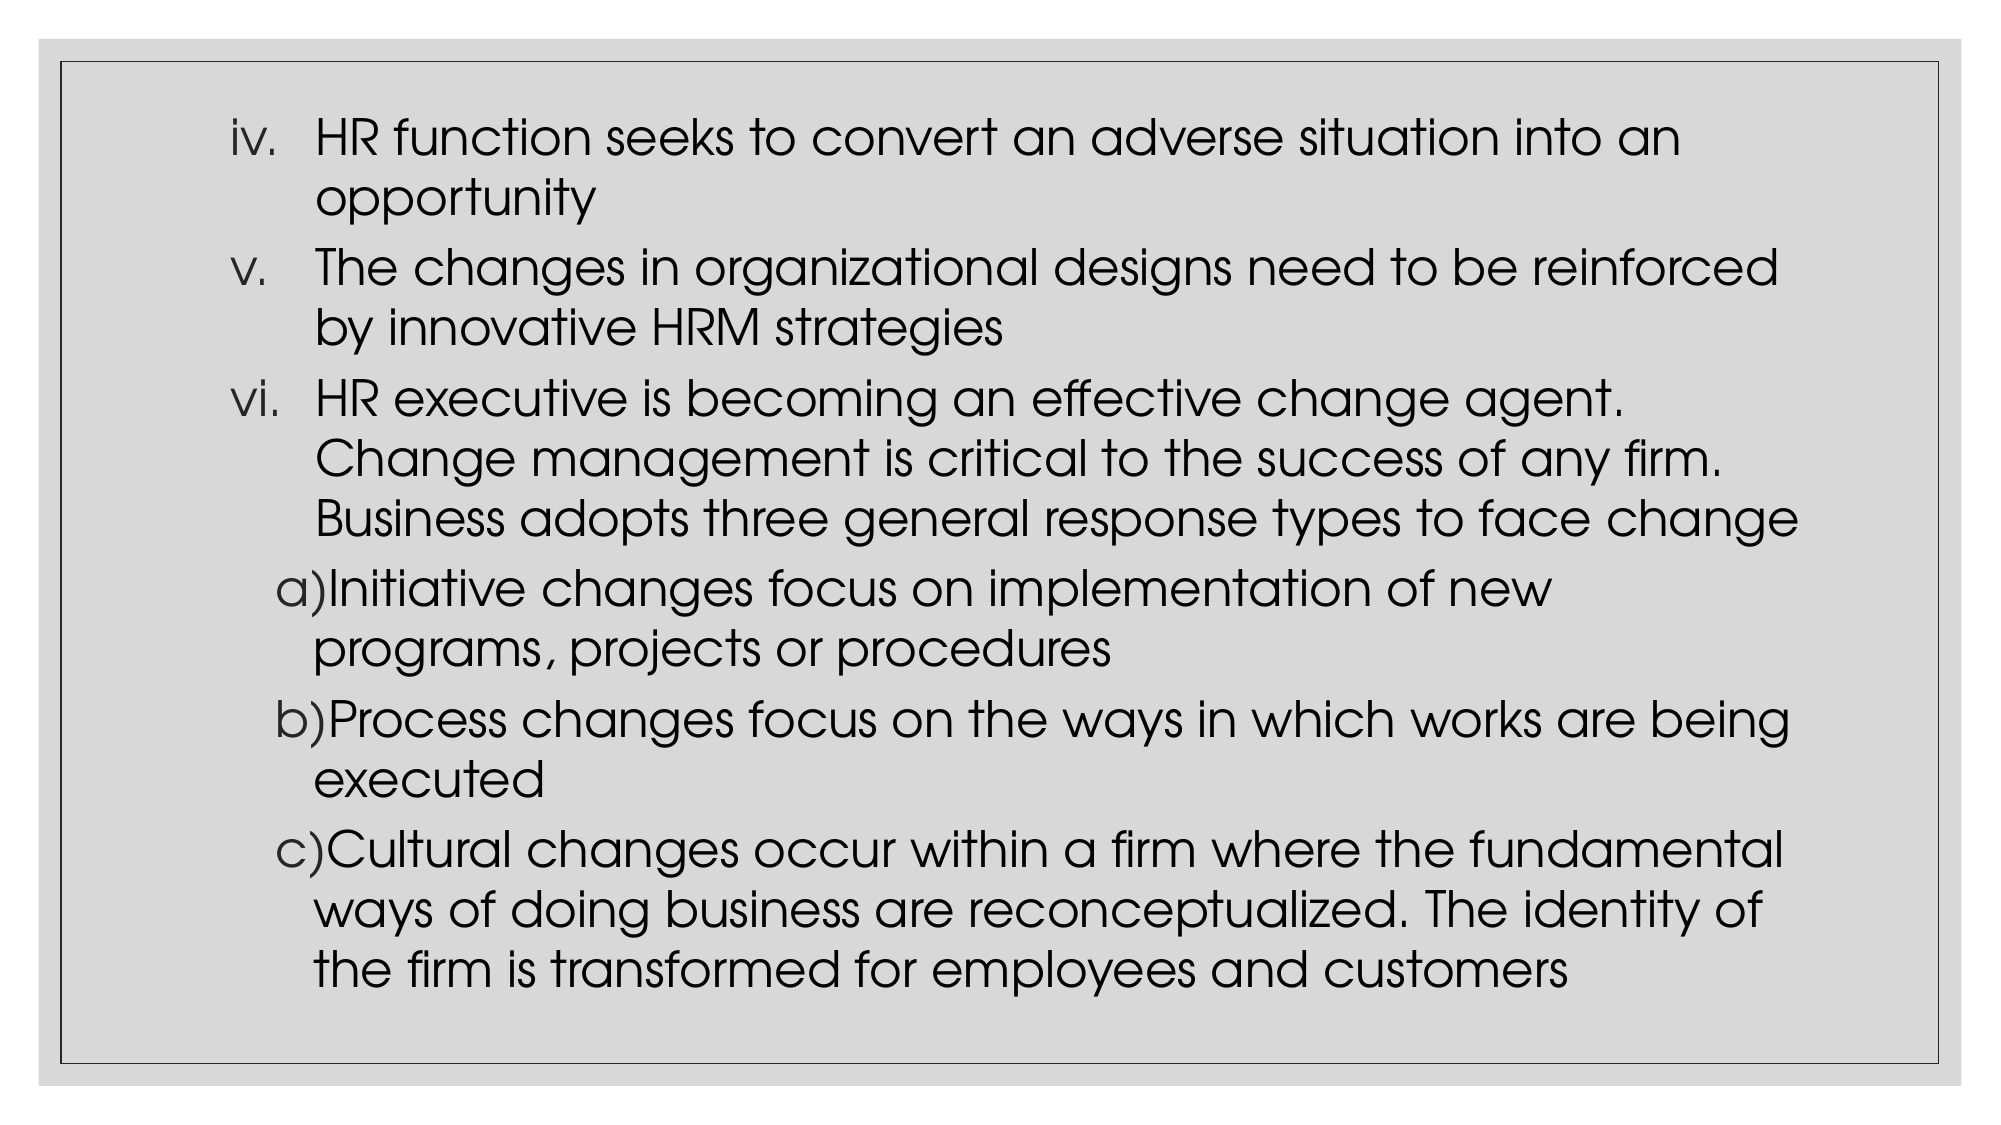

HR function seeks to convert an adverse situation into an opportunity
The changes in organizational designs need to be reinforced by innovative HRM strategies
HR executive is becoming an effective change agent. Change management is critical to the success of any firm. Business adopts three general response types to face change
Initiative changes focus on implementation of new programs, projects or procedures
Process changes focus on the ways in which works are being executed
Cultural changes occur within a firm where the fundamental ways of doing business are reconceptualized. The identity of the firm is transformed for employees and customers